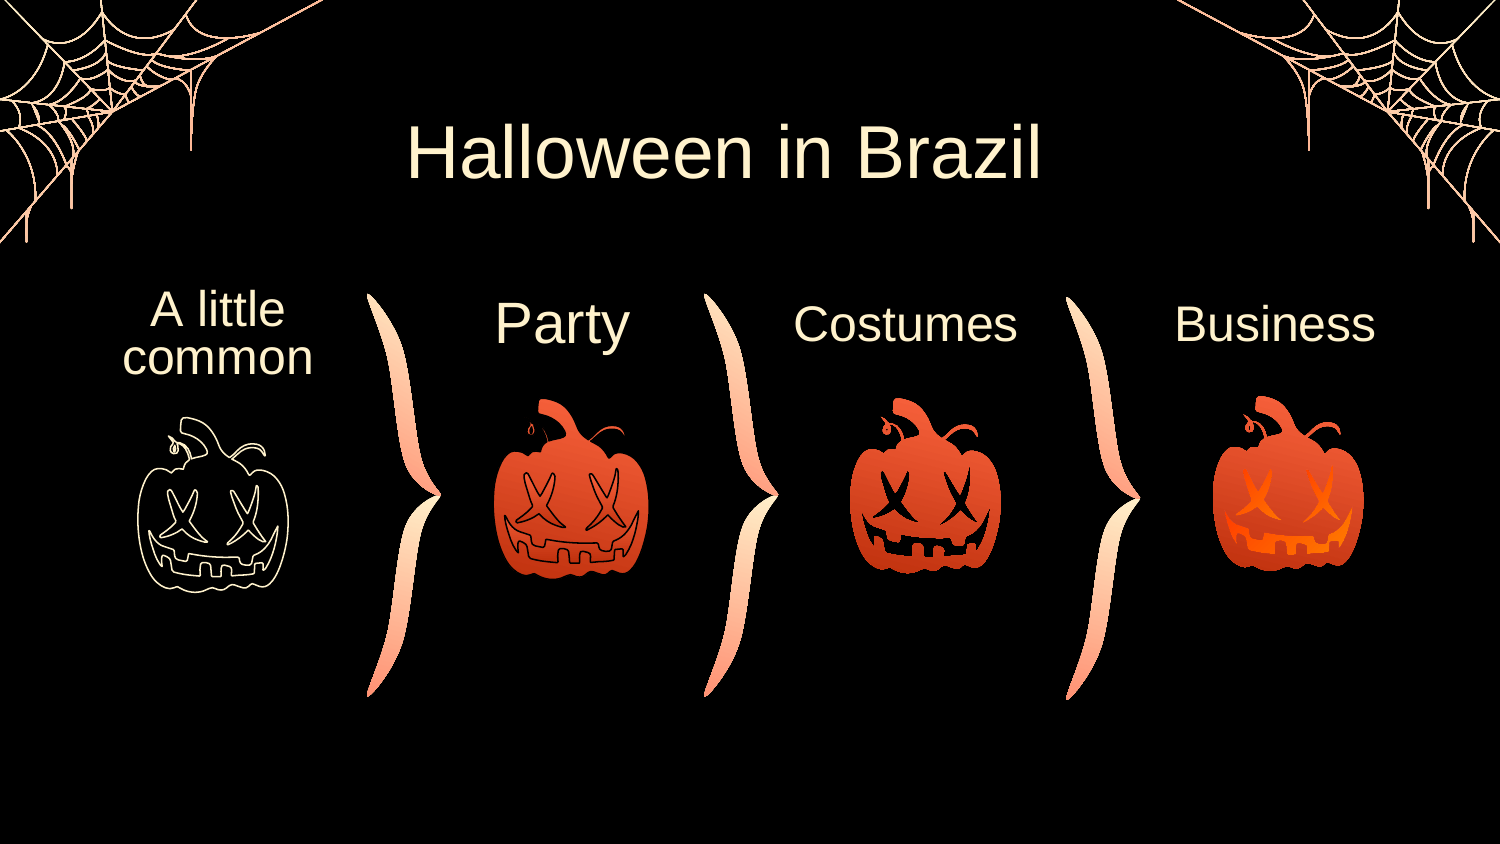

# Halloween in Brazil

Business
Party
Costumes

A little common